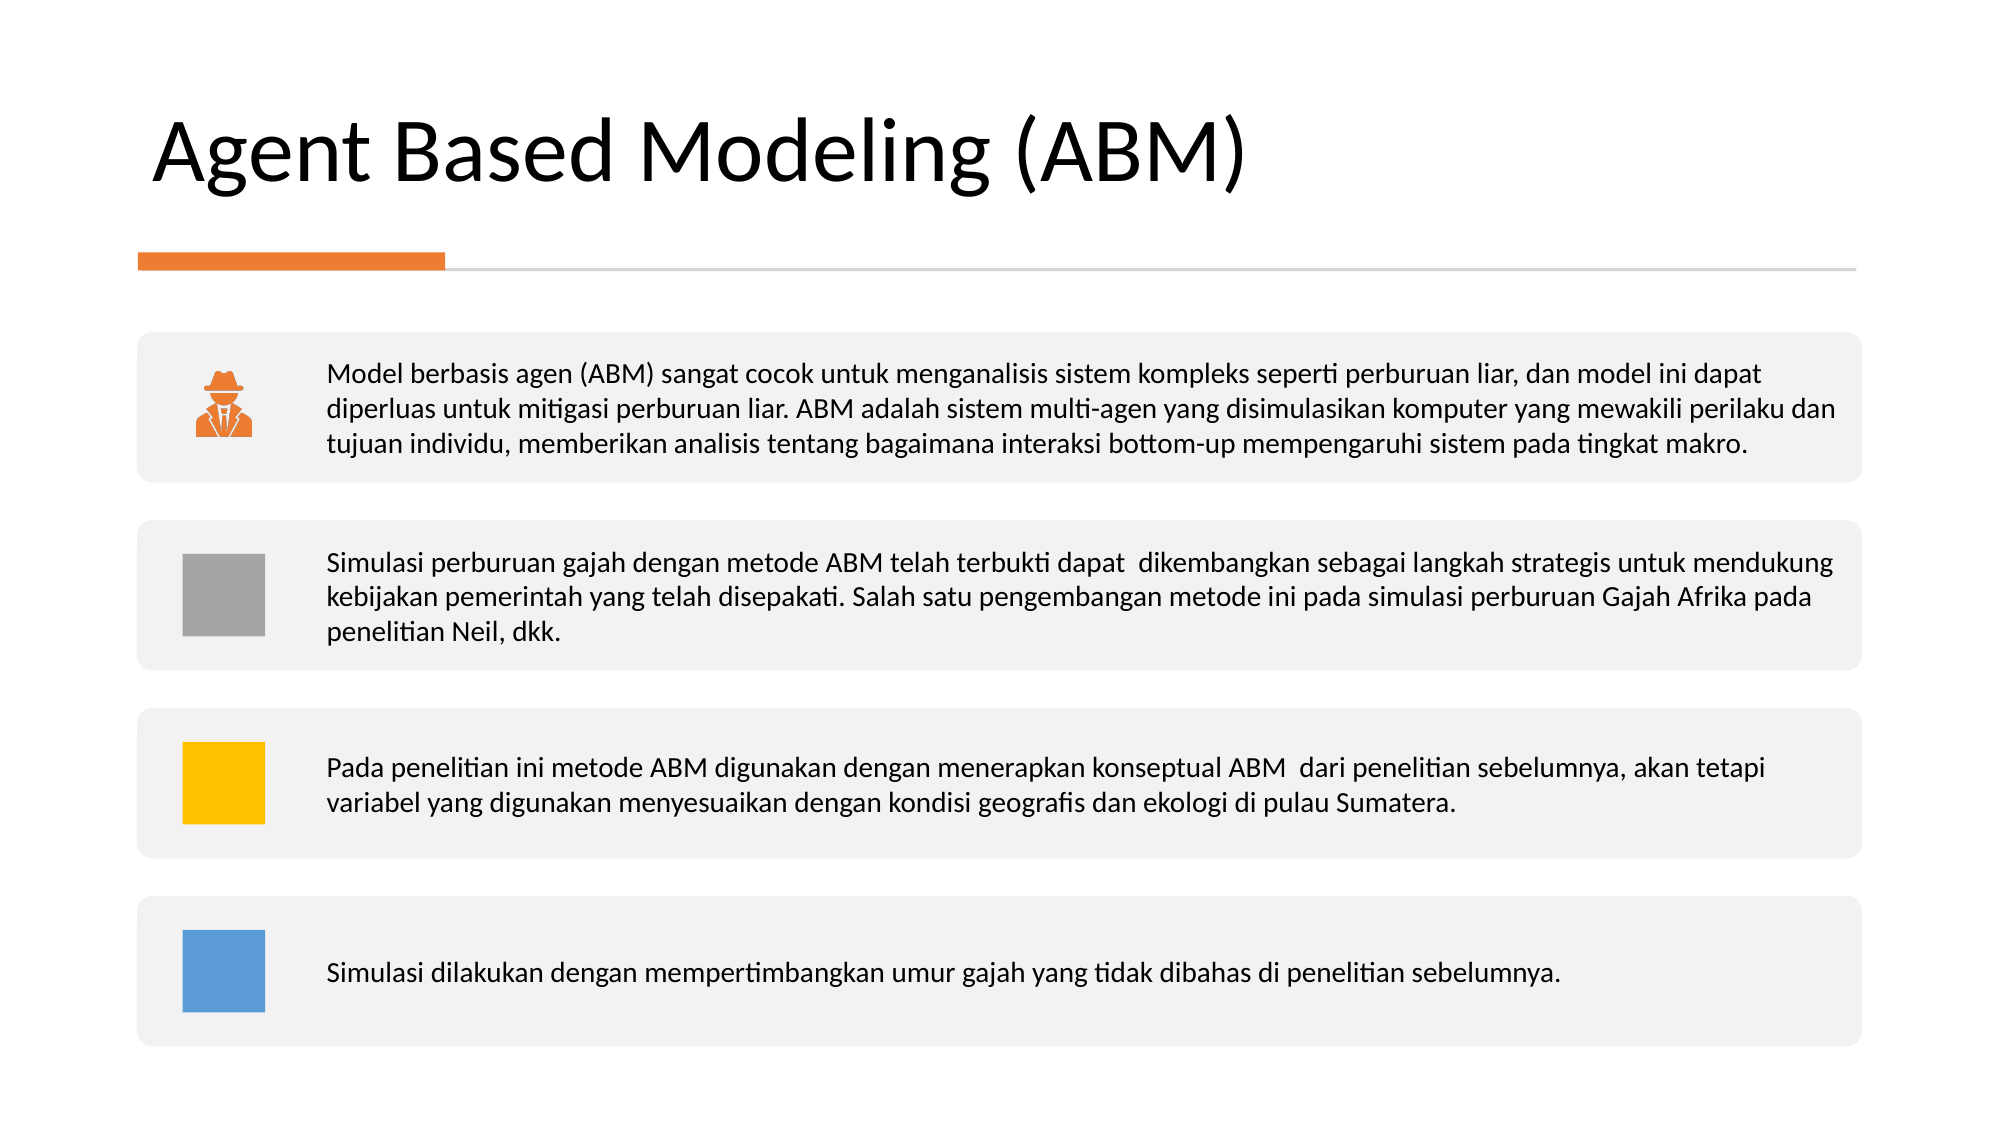

# Agent Based Modeling (ABM)

Model berbasis agen (ABM) sangat cocok untuk menganalisis sistem kompleks seperti perburuan liar, dan model ini dapat diperluas untuk mitigasi perburuan liar. ABM adalah sistem multi-agen yang disimulasikan komputer yang mewakili perilaku dan tujuan individu, memberikan analisis tentang bagaimana interaksi bottom-up mempengaruhi sistem pada tingkat makro.
Simulasi perburuan gajah dengan metode ABM telah terbukti dapat  dikembangkan sebagai langkah strategis untuk mendukung kebijakan pemerintah yang telah disepakati. Salah satu pengembangan metode ini pada simulasi perburuan Gajah Afrika pada penelitian Neil, dkk.
Pada penelitian ini metode ABM digunakan dengan menerapkan konseptual ABM  dari penelitian sebelumnya, akan tetapi variabel yang digunakan menyesuaikan dengan kondisi geografis dan ekologi di pulau Sumatera.
Simulasi dilakukan dengan mempertimbangkan umur gajah yang tidak dibahas di penelitian sebelumnya.